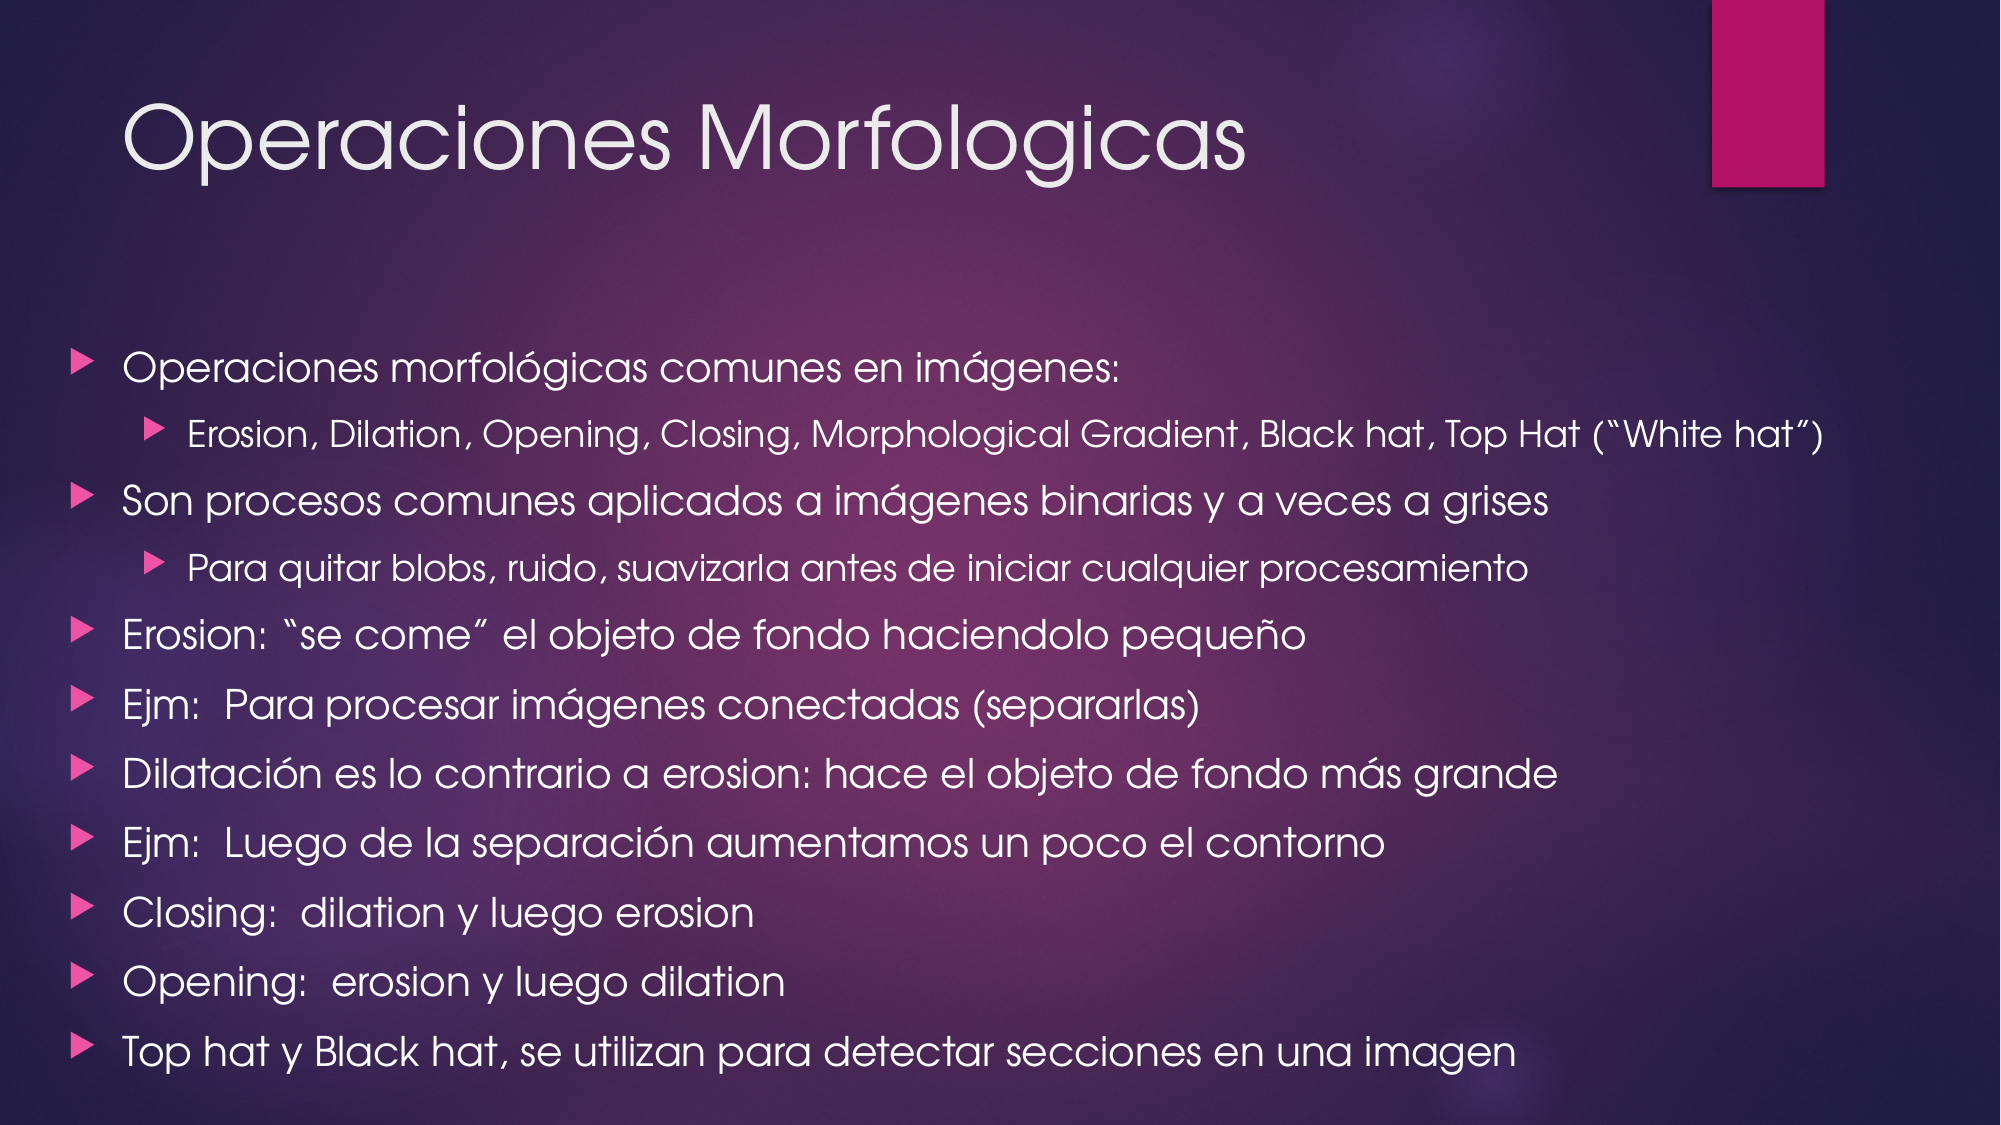

# Operaciones Morfologicas
Operaciones morfológicas comunes en imágenes:
Erosion, Dilation, Opening, Closing, Morphological Gradient, Black hat, Top Hat (“White hat”)
Son procesos comunes aplicados a imágenes binarias y a veces a grises
Para quitar blobs, ruido, suavizarla antes de iniciar cualquier procesamiento
Erosion: “se come” el objeto de fondo haciendolo pequeño
Ejm:  Para procesar imágenes conectadas (separarlas)
Dilatación es lo contrario a erosion: hace el objeto de fondo más grande
Ejm:  Luego de la separación aumentamos un poco el contorno
Closing:  dilation y luego erosion
Opening:  erosion y luego dilation
Top hat y Black hat, se utilizan para detectar secciones en una imagen